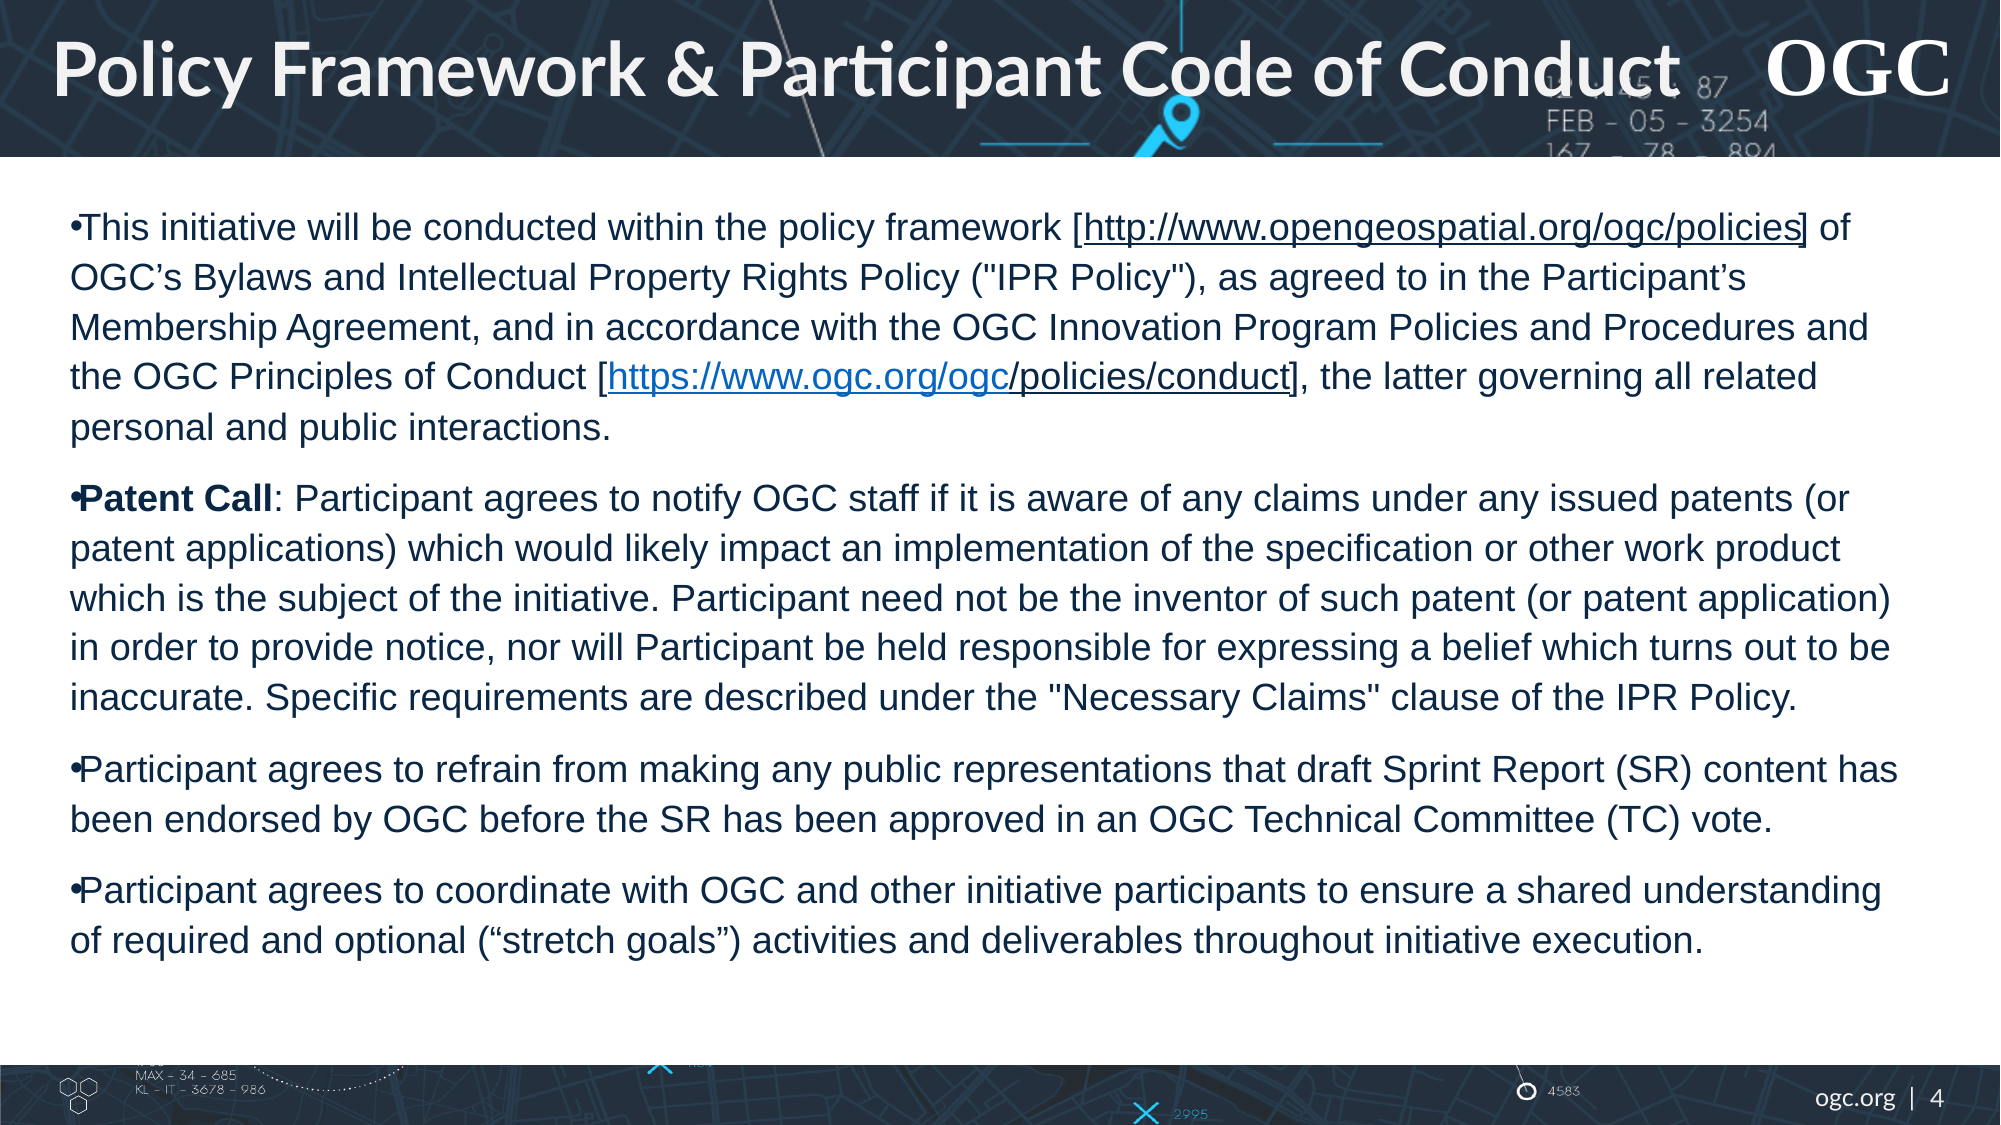

# Policy Framework & Participant Code of Conduct
This initiative will be conducted within the policy framework [http://www.opengeospatial.org/ogc/policies] of OGC’s Bylaws and Intellectual Property Rights Policy ("IPR Policy"), as agreed to in the Participant’s Membership Agreement, and in accordance with the OGC Innovation Program Policies and Procedures and the OGC Principles of Conduct [https://www.ogc.org/ogc/policies/conduct], the latter governing all related personal and public interactions.
Patent Call: Participant agrees to notify OGC staff if it is aware of any claims under any issued patents (or patent applications) which would likely impact an implementation of the specification or other work product which is the subject of the initiative. Participant need not be the inventor of such patent (or patent application) in order to provide notice, nor will Participant be held responsible for expressing a belief which turns out to be inaccurate. Specific requirements are described under the "Necessary Claims" clause of the IPR Policy.
Participant agrees to refrain from making any public representations that draft Sprint Report (SR) content has been endorsed by OGC before the SR has been approved in an OGC Technical Committee (TC) vote.
Participant agrees to coordinate with OGC and other initiative participants to ensure a shared understanding of required and optional (“stretch goals”) activities and deliverables throughout initiative execution.
4